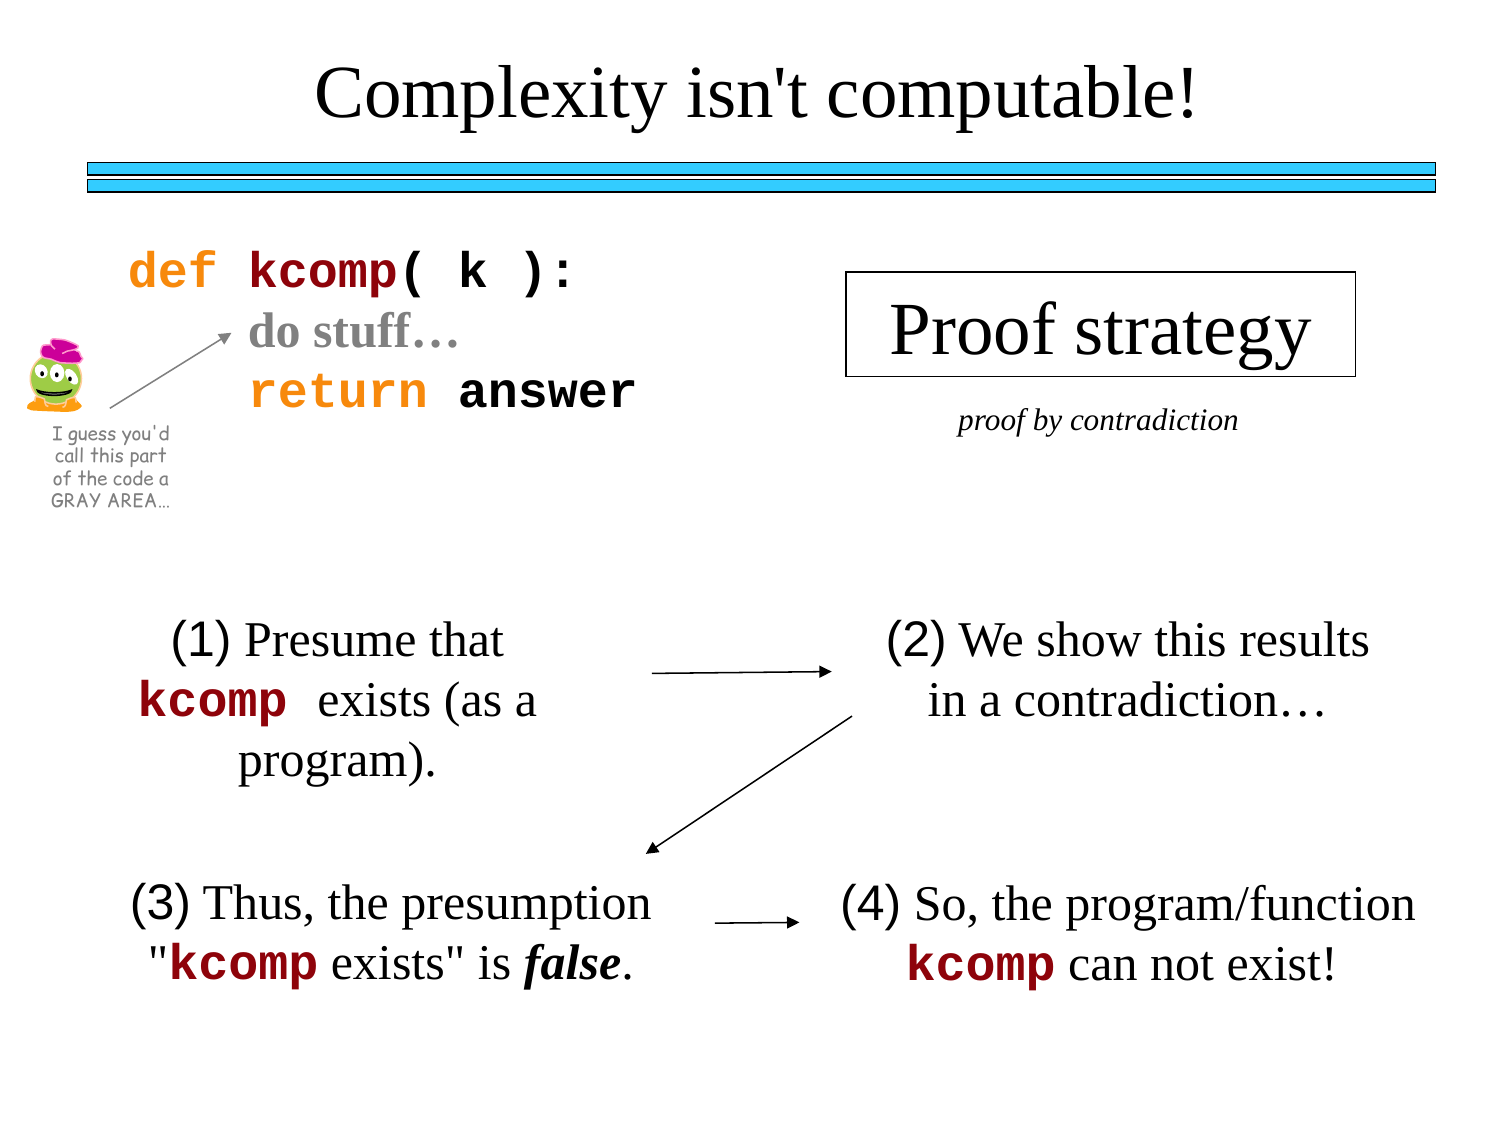

Complexity isn't computable!

def kcomp( k ):
    do stuff…
    return answer
Proof strategy

proof by contradiction
I guess you'd call this part of the code a GRAY AREA…
(1) Presume that kcomp exists (as a program).
(2) We show this results in a contradiction…

(3) Thus, the presumption "kcomp exists" is false.
(4) So, the program/function kcomp can not exist!